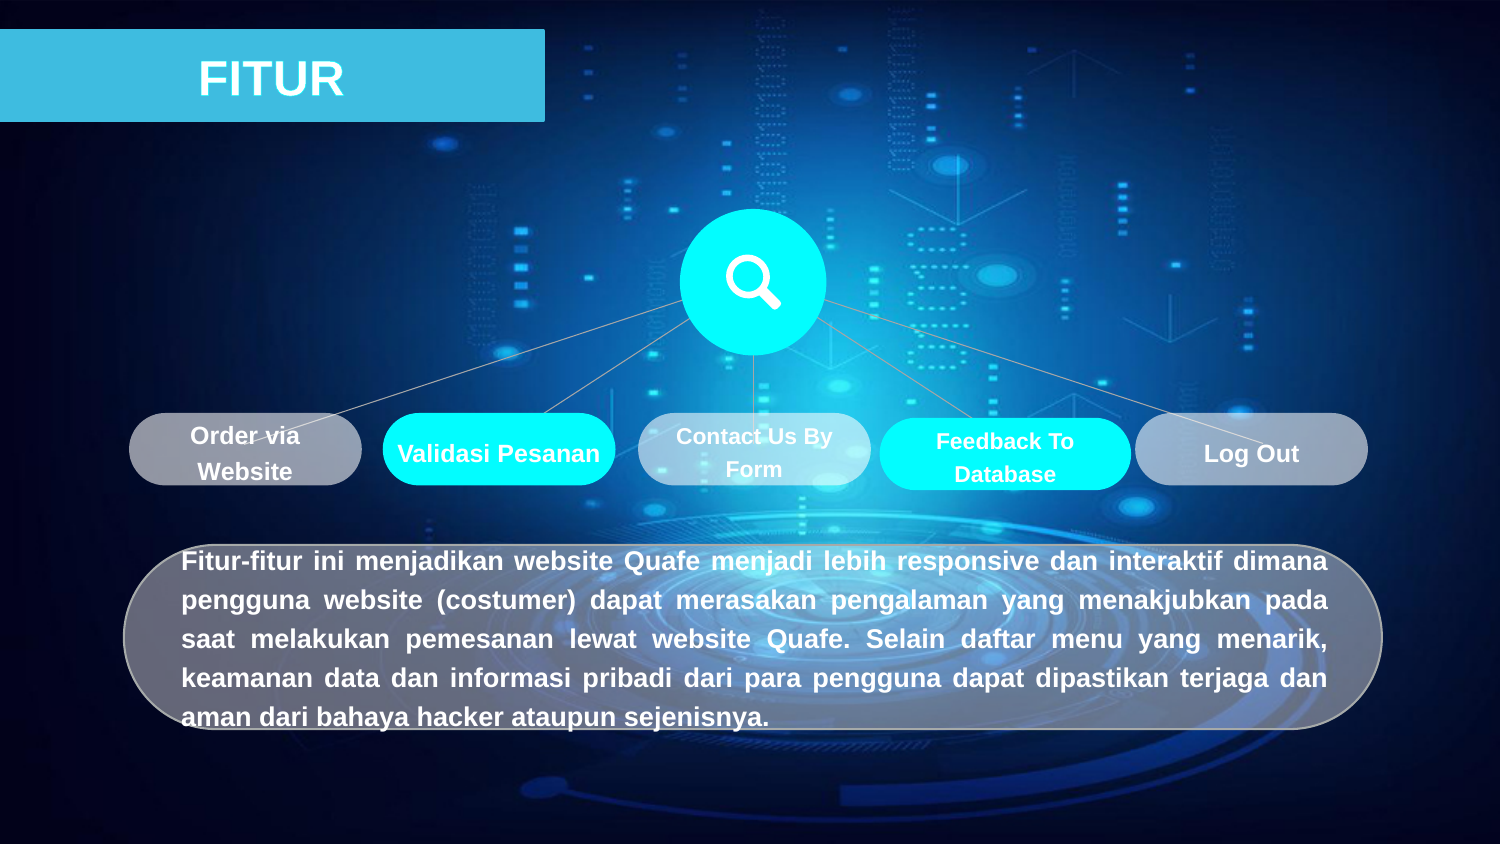

FITUR

Order via Website
Validasi Pesanan
Contact Us By Form
Log Out
Feedback To Database

Fitur-fitur ini menjadikan website Quafe menjadi lebih responsive dan interaktif dimana pengguna website (costumer) dapat merasakan pengalaman yang menakjubkan pada saat melakukan pemesanan lewat website Quafe. Selain daftar menu yang menarik, keamanan data dan informasi pribadi dari para pengguna dapat dipastikan terjaga dan aman dari bahaya hacker ataupun sejenisnya.